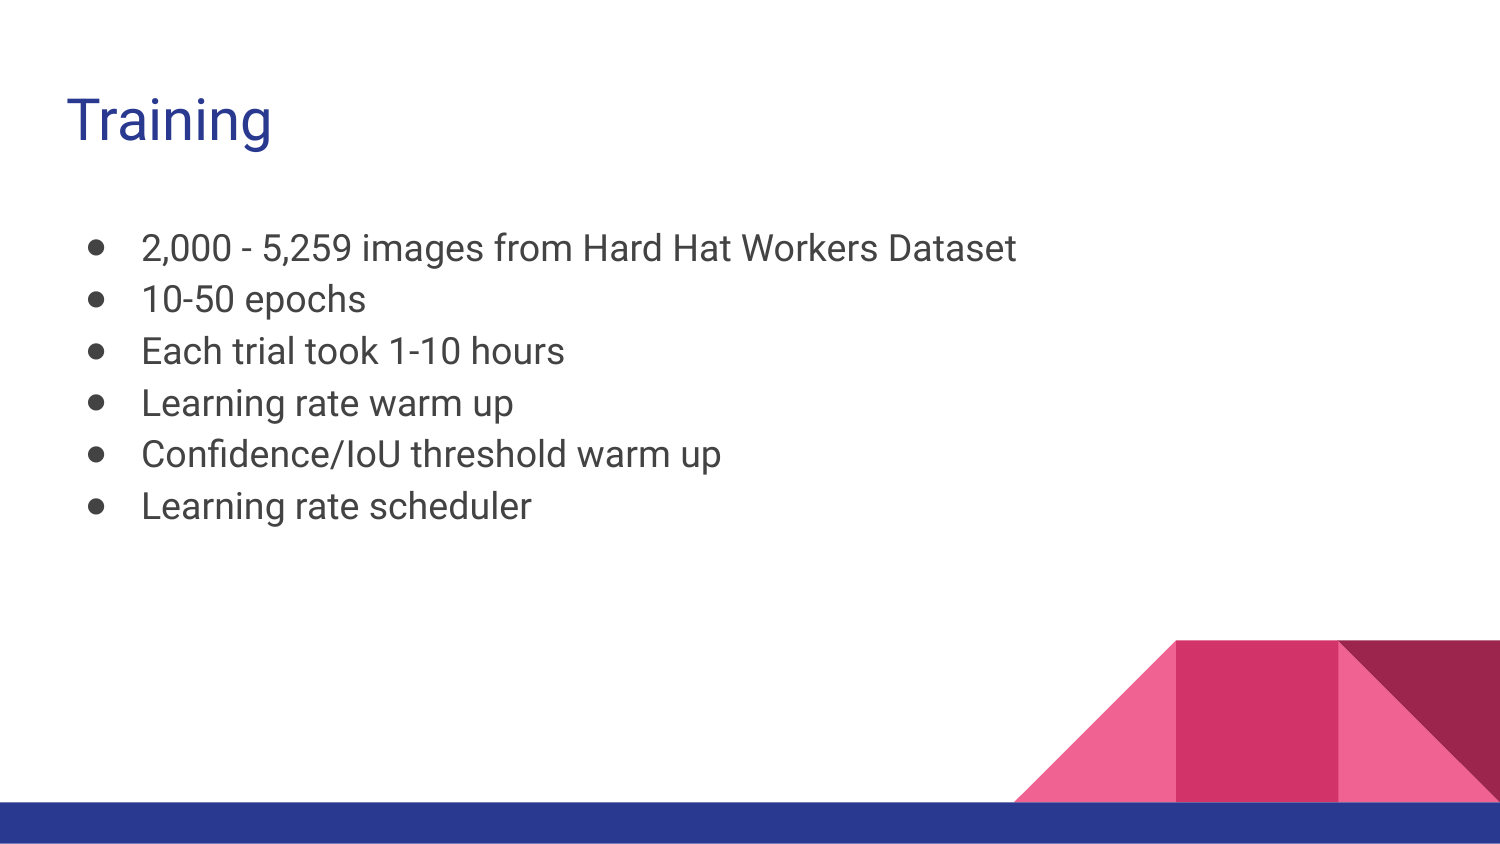

# Training
2,000 - 5,259 images from Hard Hat Workers Dataset
10-50 epochs
Each trial took 1-10 hours
Learning rate warm up
Confidence/IoU threshold warm up
Learning rate scheduler